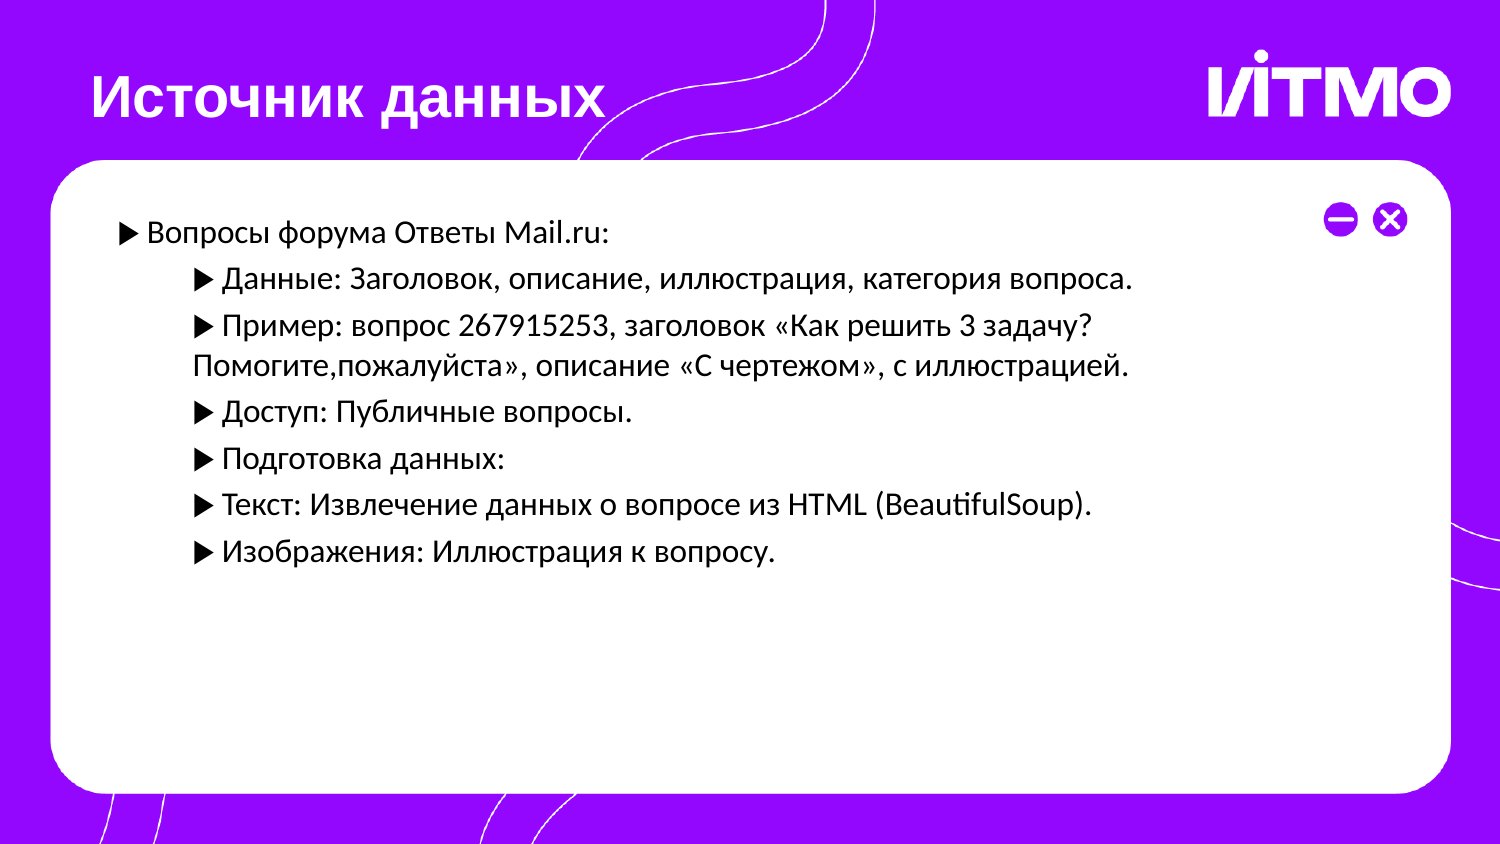

Источник данных
# ▶ Вопросы форума Ответы Mail.ru:
▶ Данные: Заголовок, описание, иллюстрация, категория вопроса.
▶ Пример: вопрос 267915253, заголовок «Как решить 3 задачу? Помогите,пожалуйста», описание «С чертежом», с иллюстрацией.
▶ Доступ: Публичные вопросы.
▶ Подготовка данных:
▶ Текст: Извлечение данных о вопросе из HTML (BeautifulSoup).
▶ Изображения: Иллюстрация к вопросу.